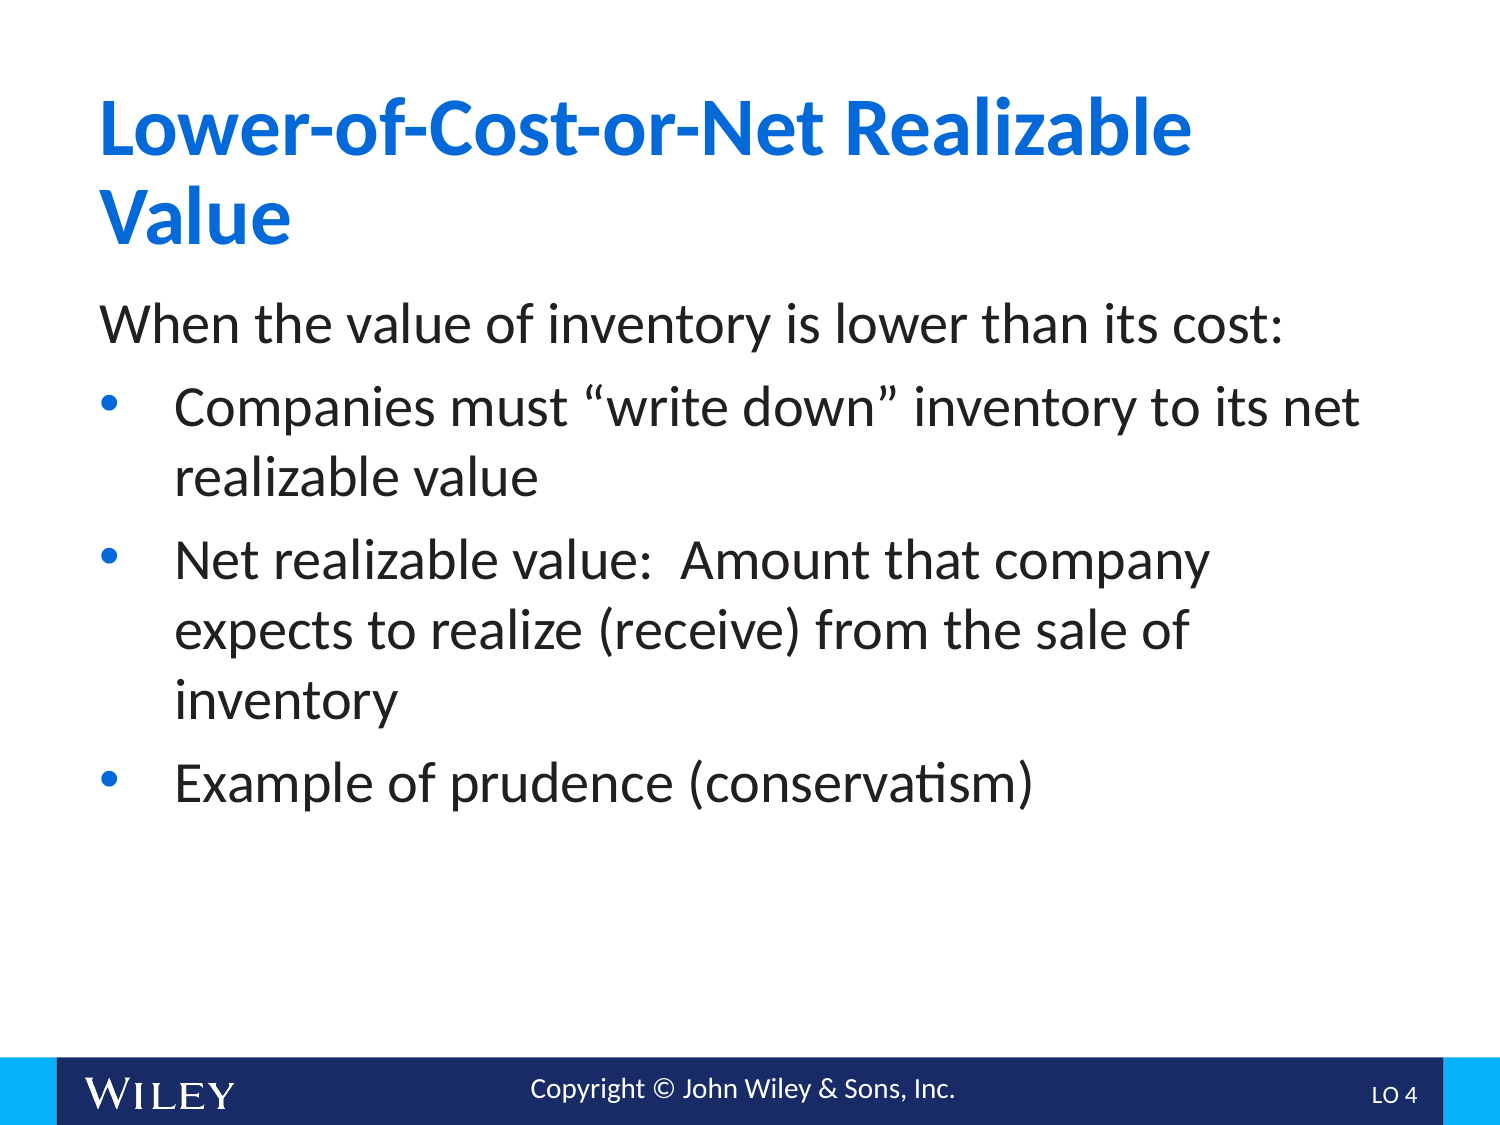

# Lower-of-Cost-or-Net Realizable Value
When the value of inventory is lower than its cost:
Companies must “write down” inventory to its net realizable value
Net realizable value:  Amount that company expects to realize (receive) from the sale of inventory
Example of prudence (conservatism)
L O 4